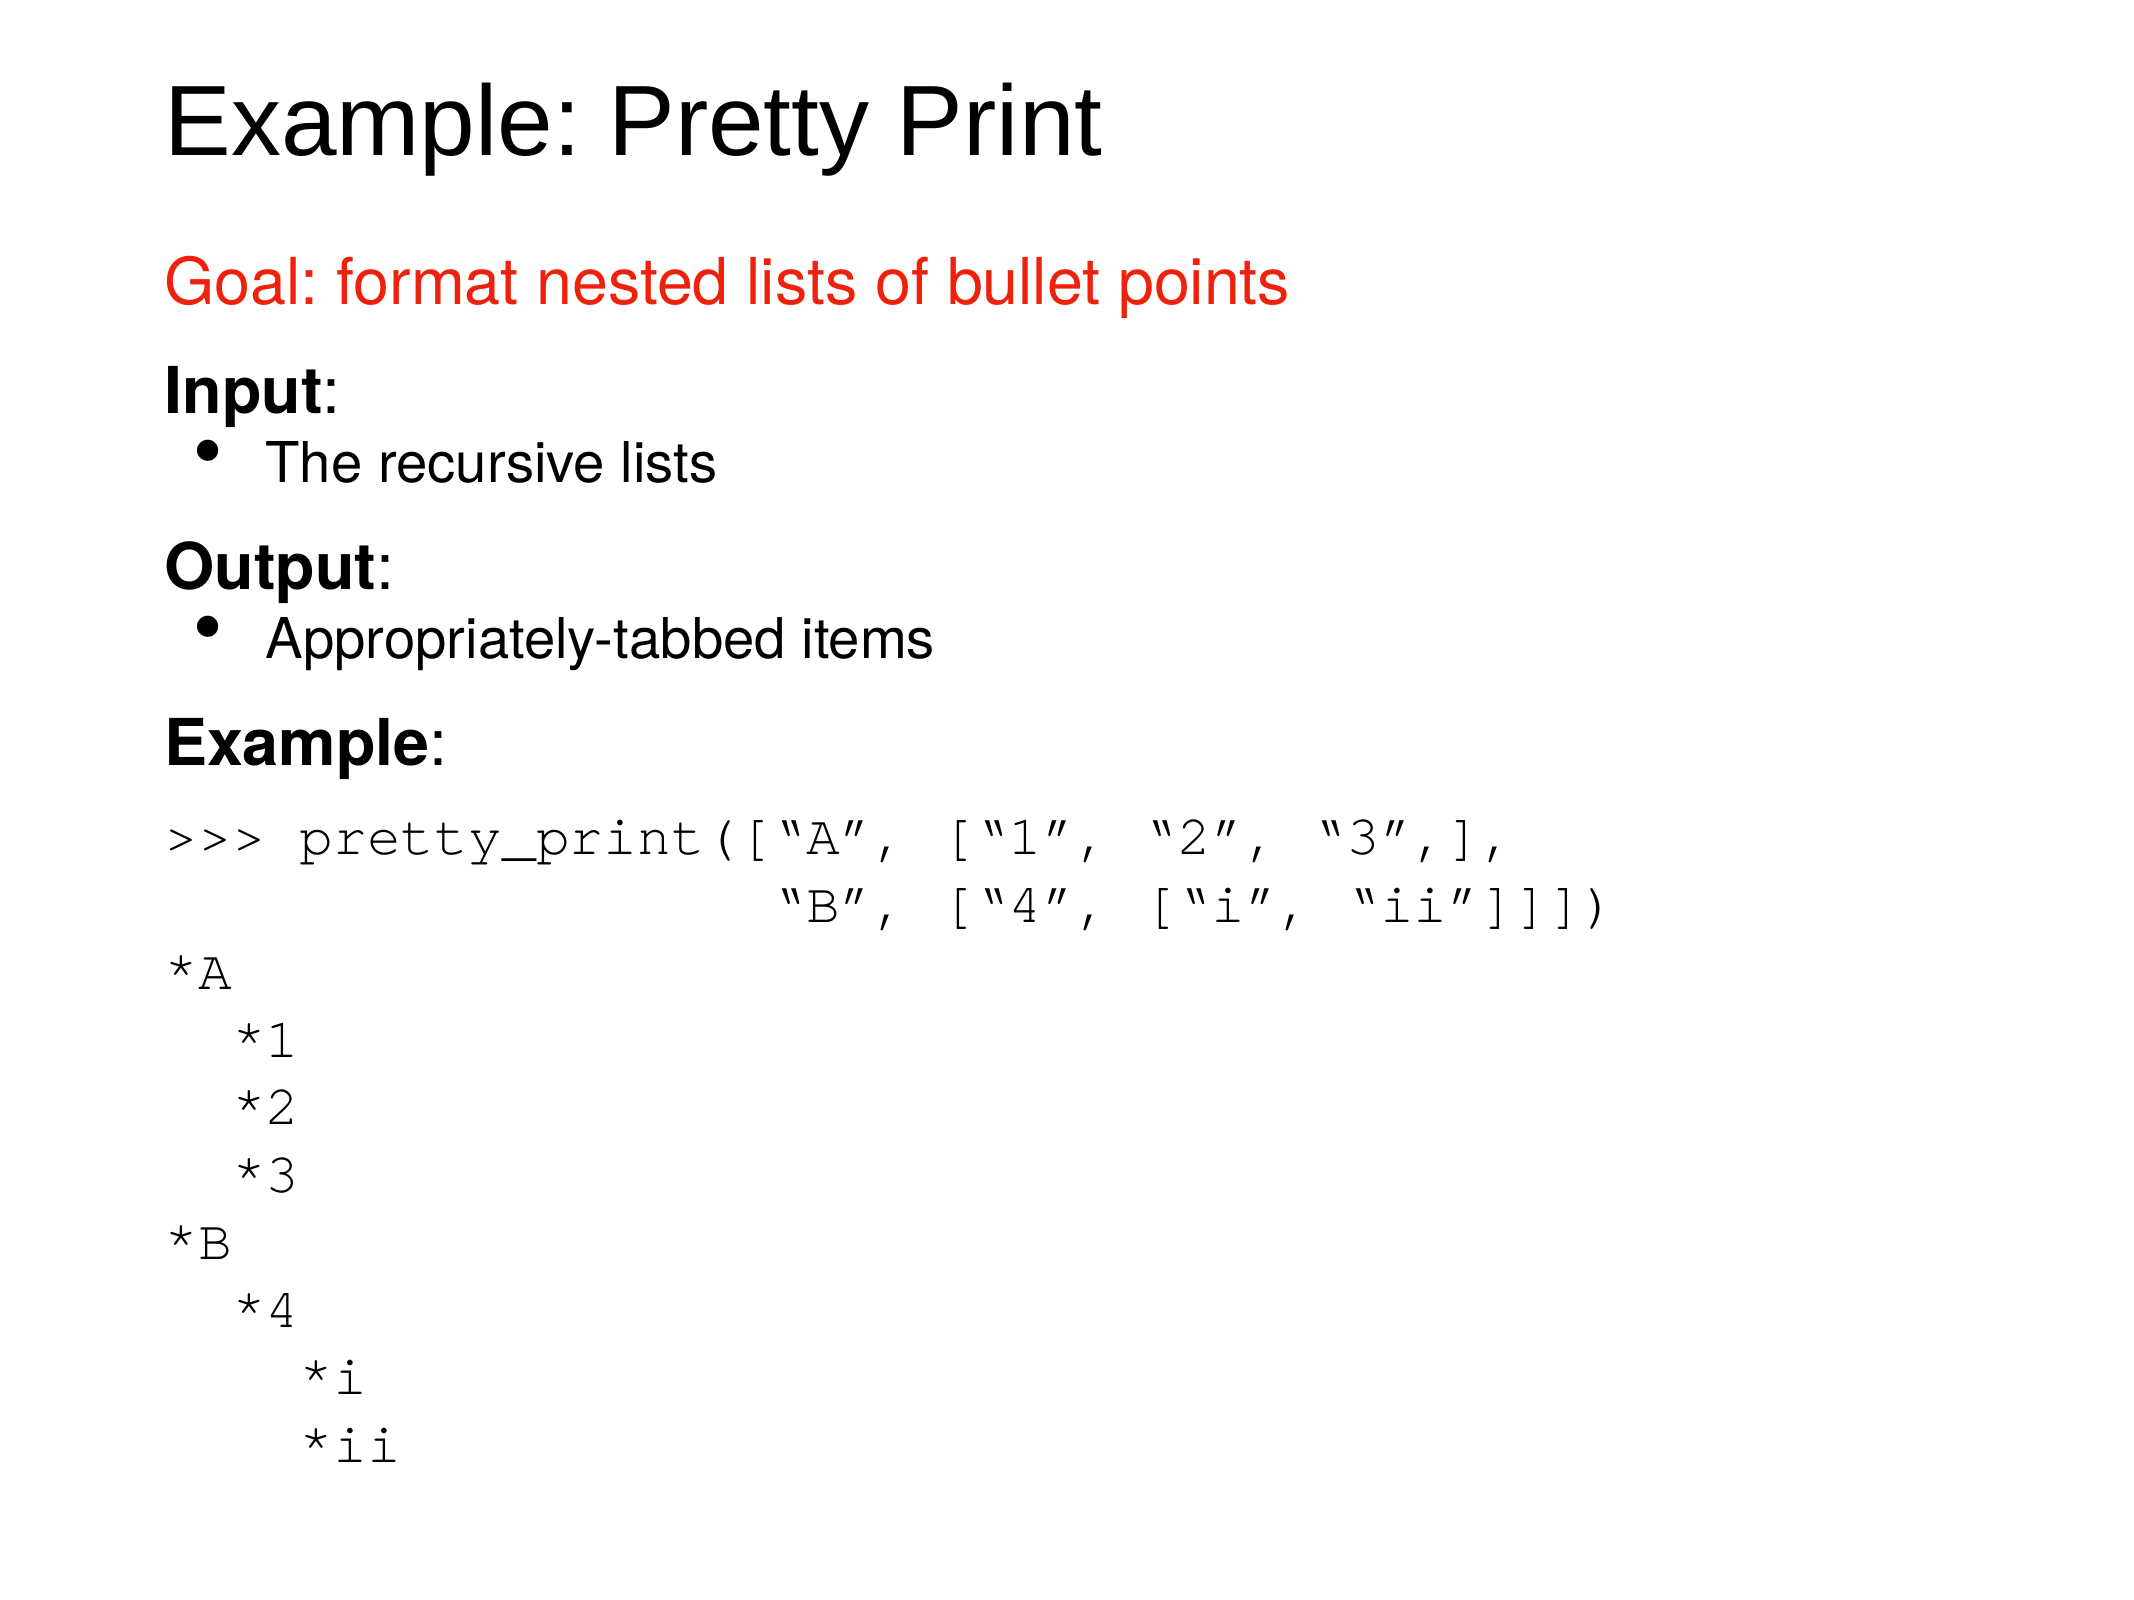

# Example: Pretty Print
Goal: format nested lists of bullet points
Input:
The recursive lists
Output:
Appropriately-tabbed items
Example:
>>> pretty_print([“A”, [“1”, “2”, “3”,],
                  “B”, [“4”, [“i”, “ii”]]])
*A
  *1
  *2
  *3
*B
  *4
    *i
    *ii